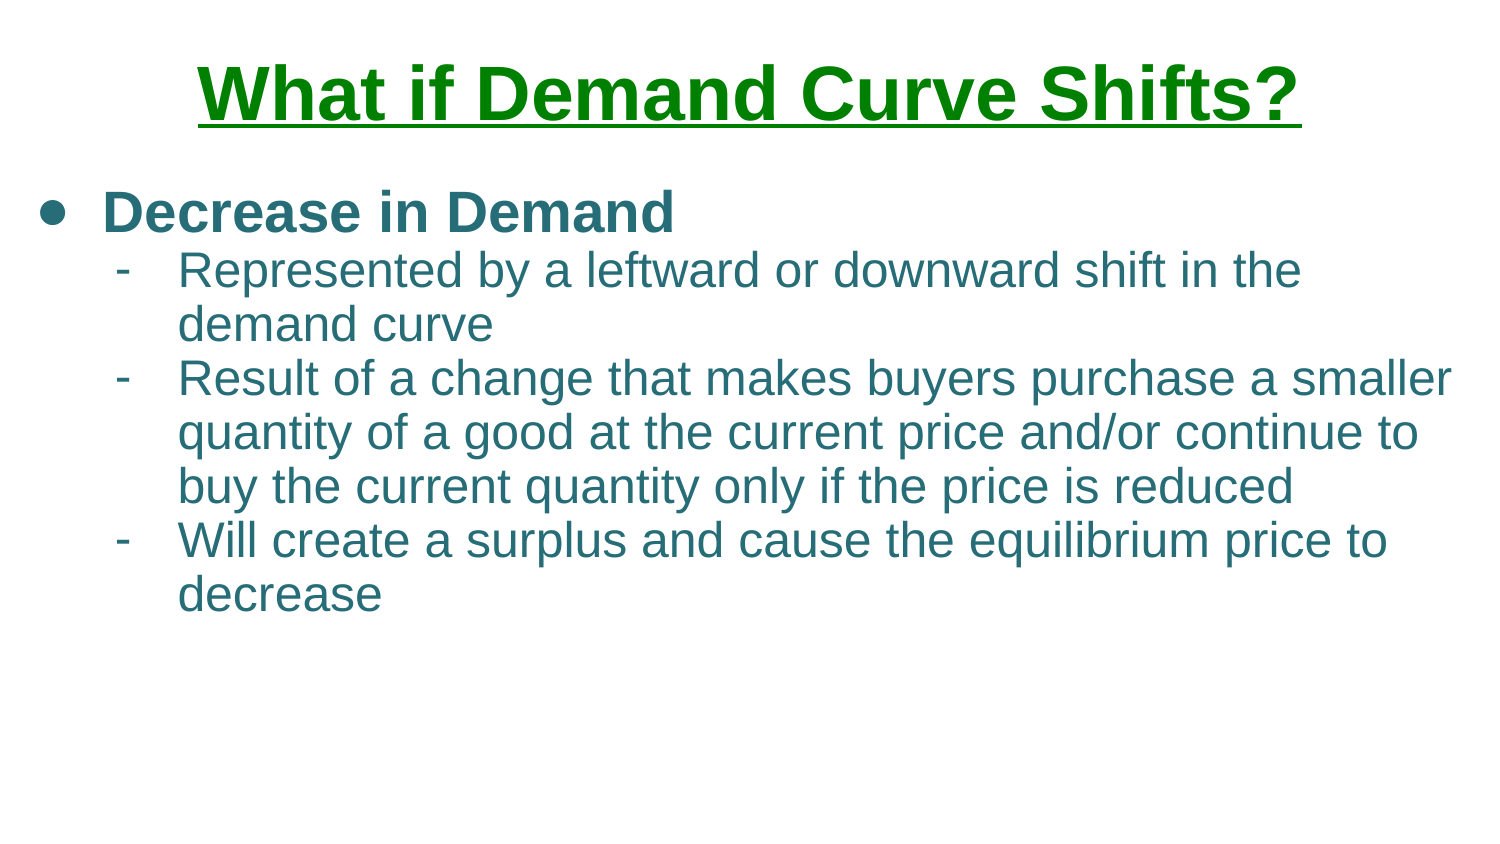

# What if Demand Curve Shifts?
Decrease in Demand
Represented by a leftward or downward shift in the demand curve
Result of a change that makes buyers purchase a smaller quantity of a good at the current price and/or continue to buy the current quantity only if the price is reduced
Will create a surplus and cause the equilibrium price to decrease